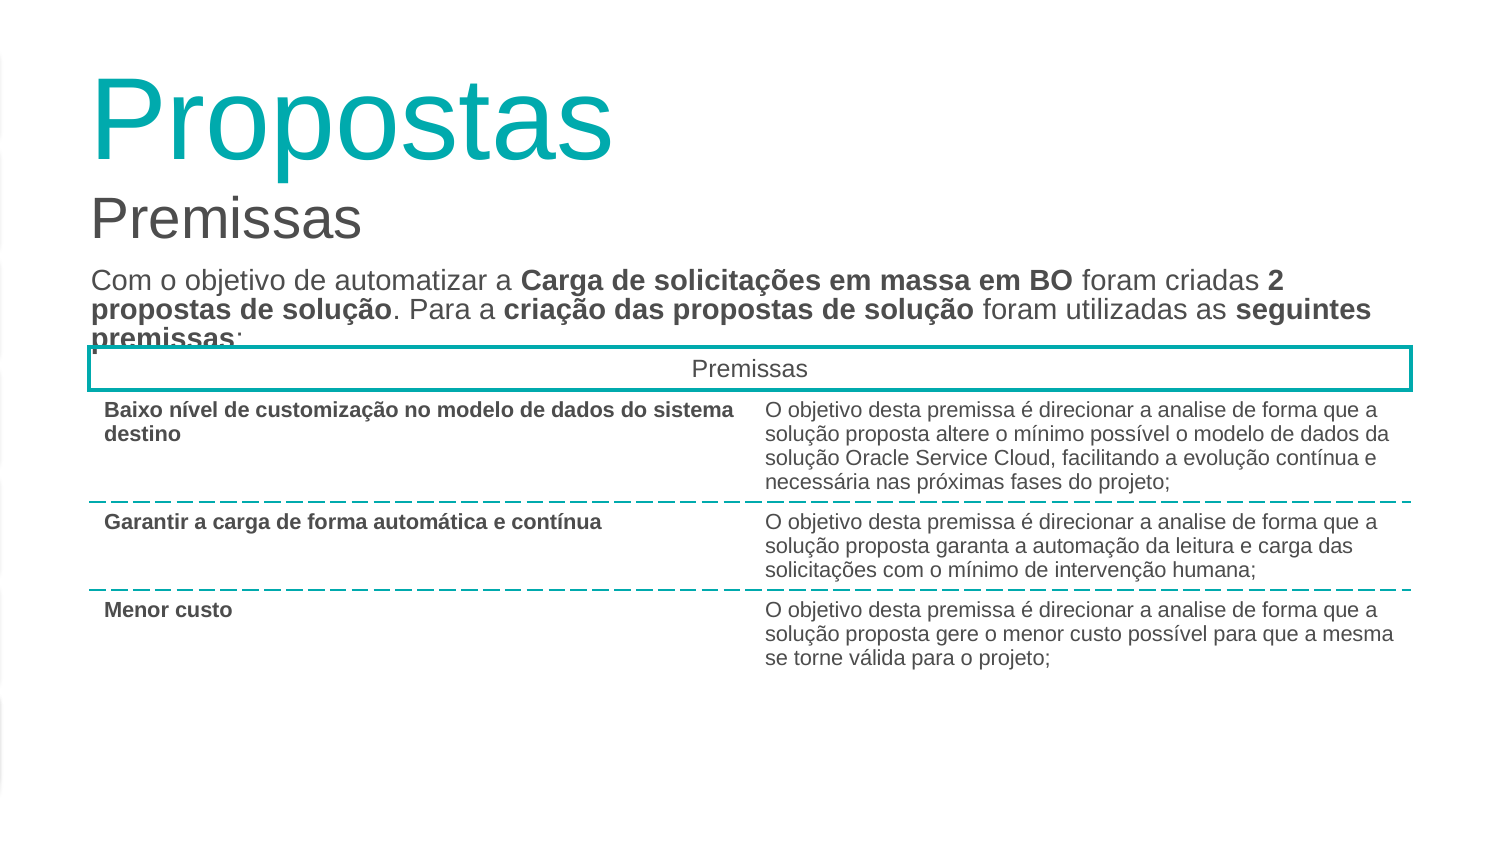

# Propostas
Premissas
Com o objetivo de automatizar a Carga de solicitações em massa em BO foram criadas 2 propostas de solução. Para a criação das propostas de solução foram utilizadas as seguintes premissas:
| Premissas |  |
| --- | --- |
| Baixo nível de customização no modelo de dados do sistema destino | O objetivo desta premissa é direcionar a analise de forma que a solução proposta altere o mínimo possível o modelo de dados da solução Oracle Service Cloud, facilitando a evolução contínua e necessária nas próximas fases do projeto; |
| Garantir a carga de forma automática e contínua | O objetivo desta premissa é direcionar a analise de forma que a solução proposta garanta a automação da leitura e carga das solicitações com o mínimo de intervenção humana; |
| Menor custo | O objetivo desta premissa é direcionar a analise de forma que a solução proposta gere o menor custo possível para que a mesma se torne válida para o projeto; |